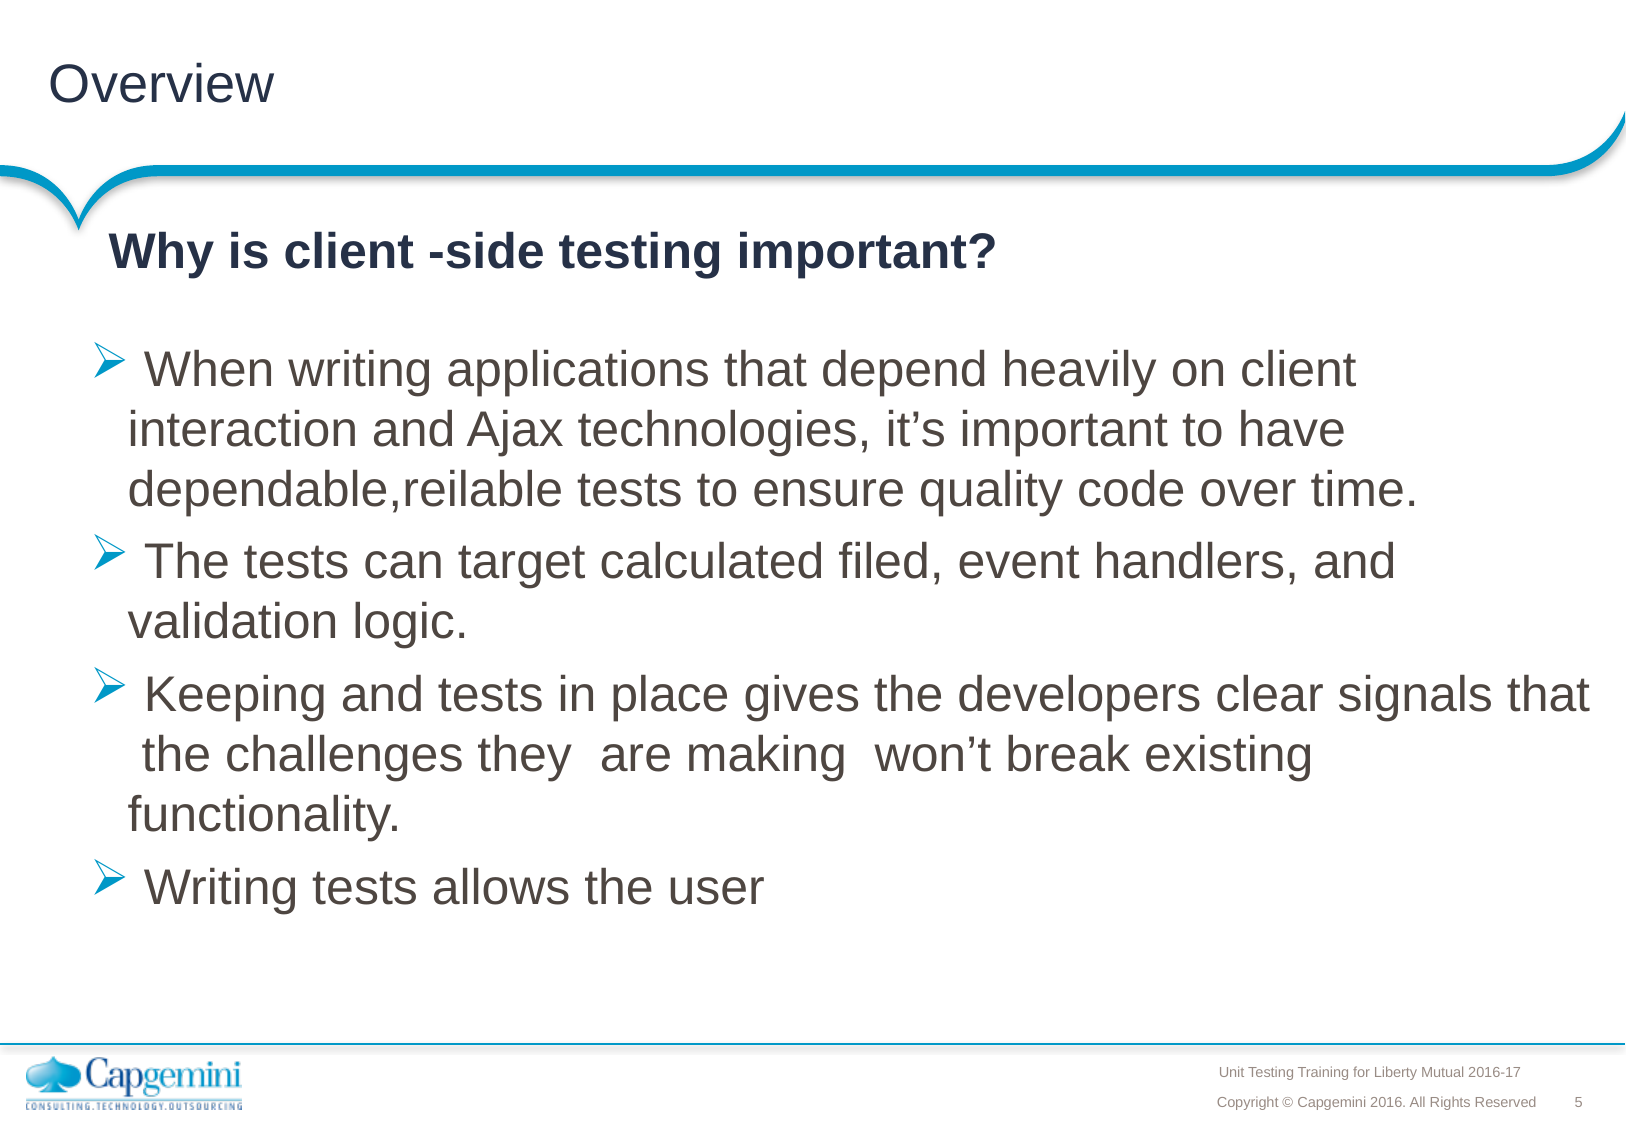

# Overview
Why is client -side testing important?
 When writing applications that depend heavily on client interaction and Ajax technologies, it’s important to have dependable,reilable tests to ensure quality code over time.
 The tests can target calculated filed, event handlers, and validation logic.
 Keeping and tests in place gives the developers clear signals that  the challenges they  are making  won’t break existing  functionality.
 Writing tests allows the user